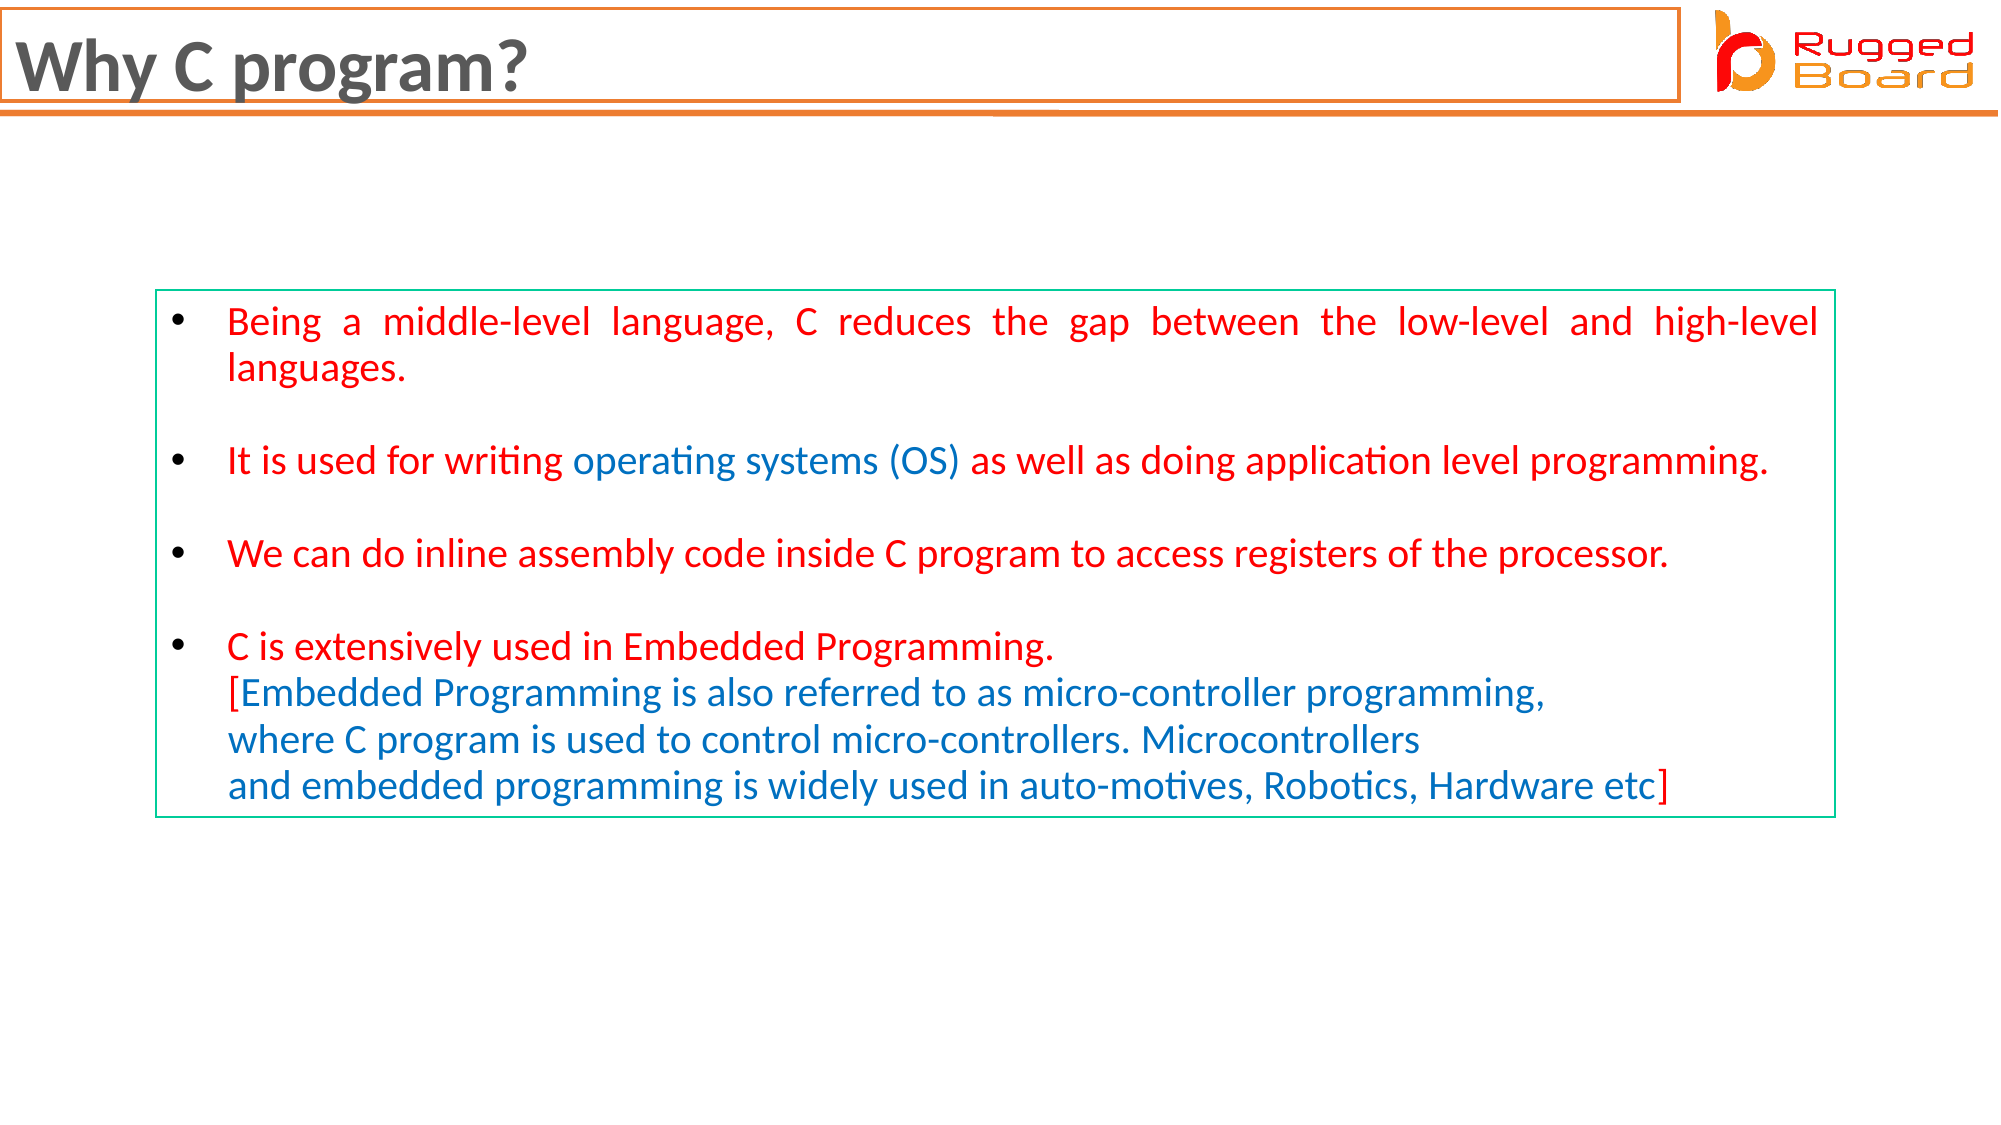

Why C program?
Being a middle-level language, C reduces the gap between the low-level and high-level languages.

It is used for writing operating systems (OS) as well as doing application level programming.

We can do inline assembly code inside C program to access registers of the processor.

C is extensively used in Embedded Programming.
      [Embedded Programming is also referred to as micro-controller programming,
      where C program is used to control micro-controllers. Microcontrollers
      and embedded programming is widely used in auto-motives, Robotics, Hardware etc]